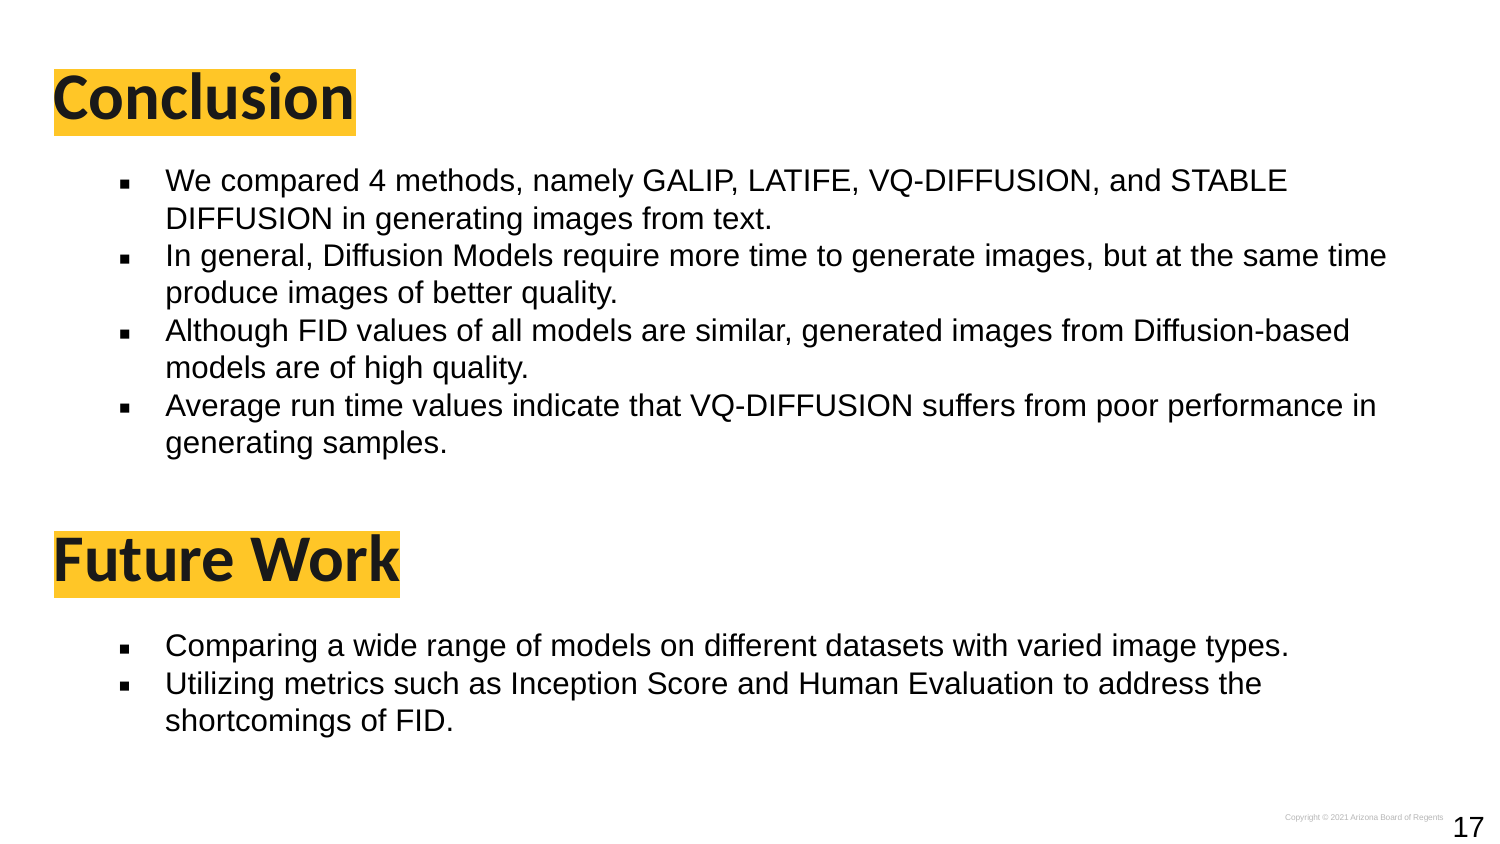

# Conclusion
We compared 4 methods, namely GALIP, LATIFE, VQ-DIFFUSION, and STABLE DIFFUSION in generating images from text.
In general, Diffusion Models require more time to generate images, but at the same time produce images of better quality.
Although FID values of all models are similar, generated images from Diffusion-based models are of high quality.
Average run time values indicate that VQ-DIFFUSION suffers from poor performance in generating samples.
Future Work
Comparing a wide range of models on different datasets with varied image types.
Utilizing metrics such as Inception Score and Human Evaluation to address the shortcomings of FID.

17